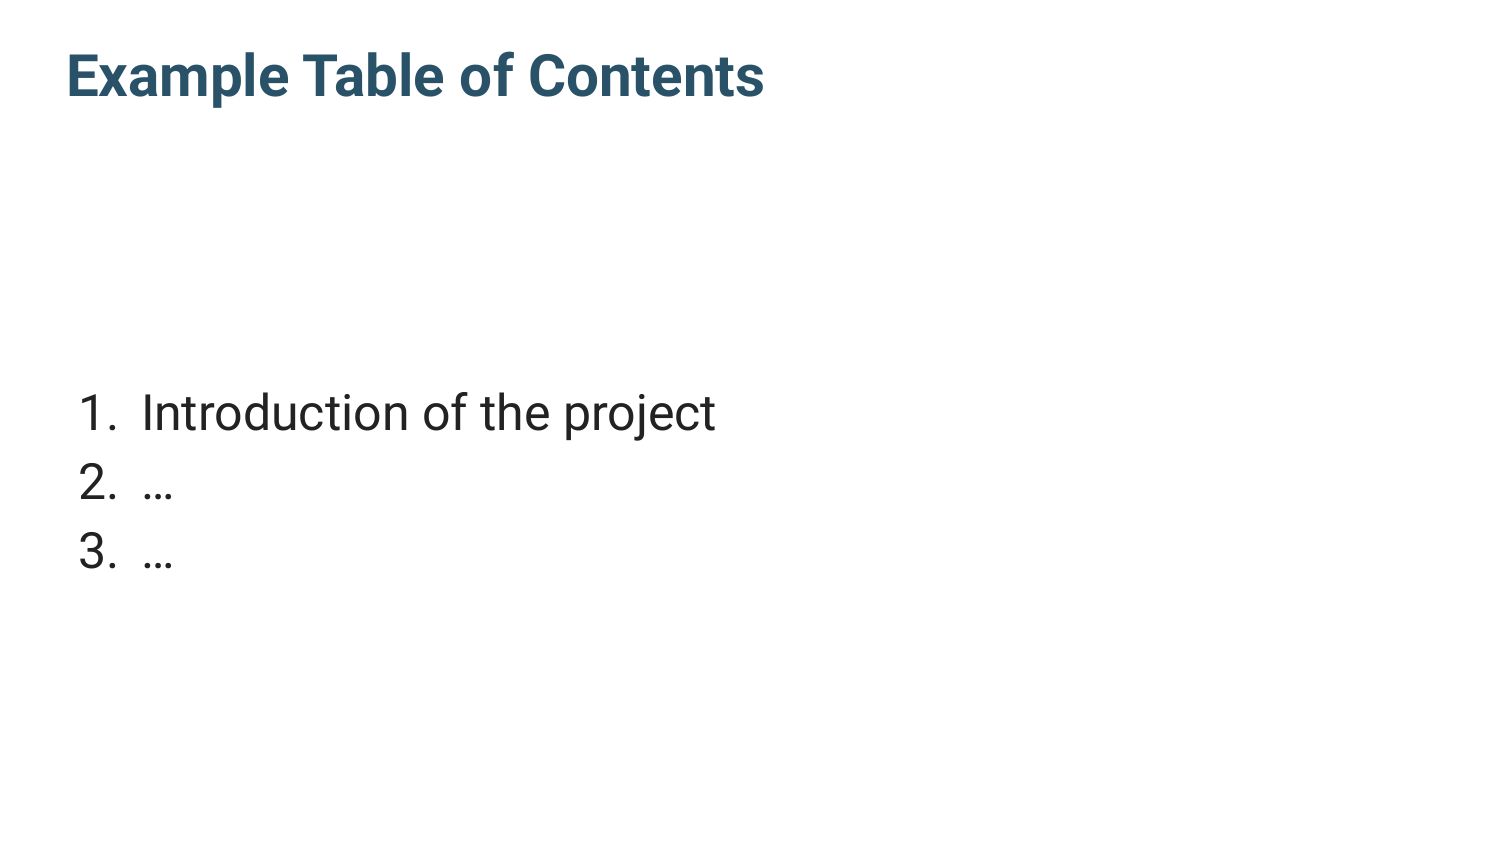

# Example Table of Contents
Introduction of the project
…
…